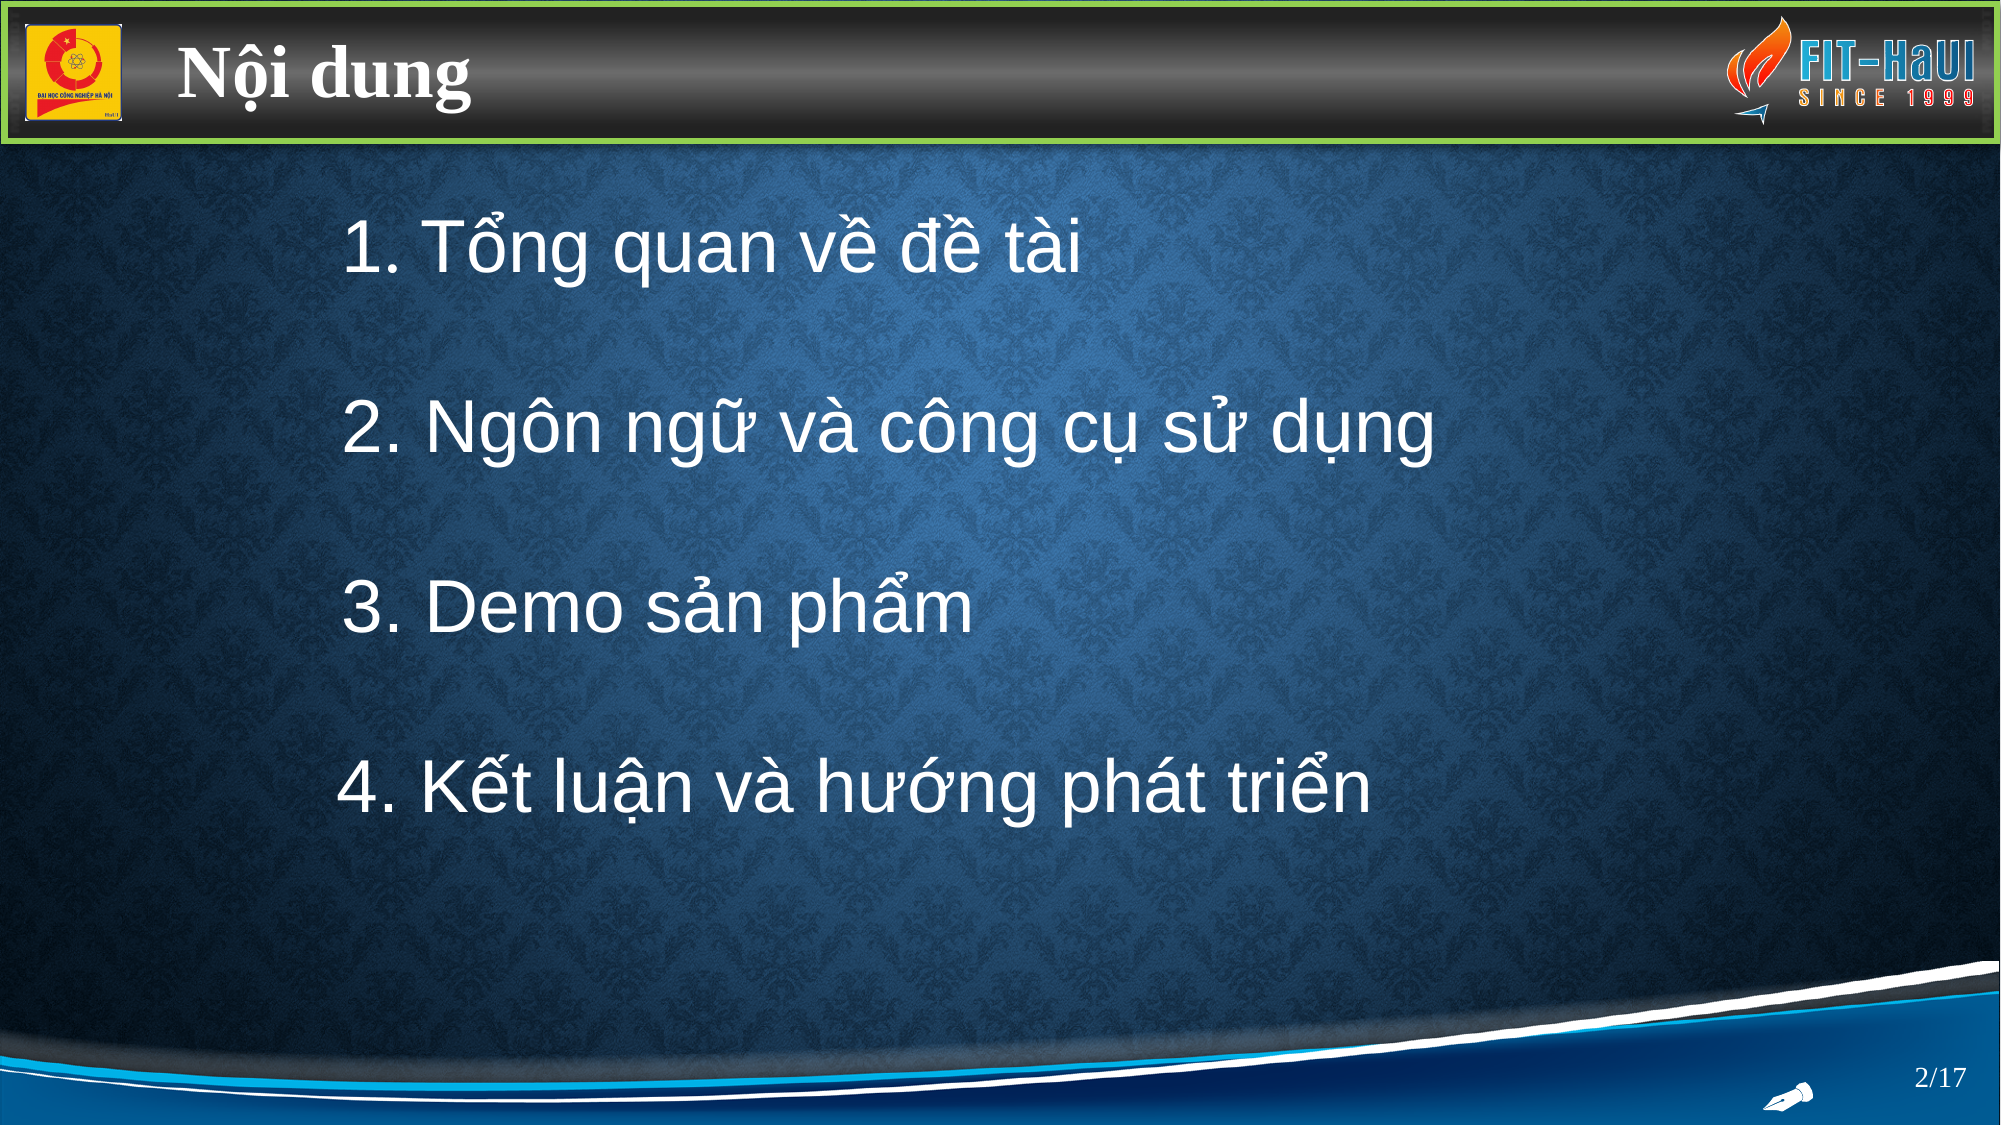

Nội dung

	1. Tổng quan về đề tài

	2. Ngôn ngữ và công cụ sử dụng

	3. Demo sản phẩm

       4. Kết luận và hướng phát triển
2/17